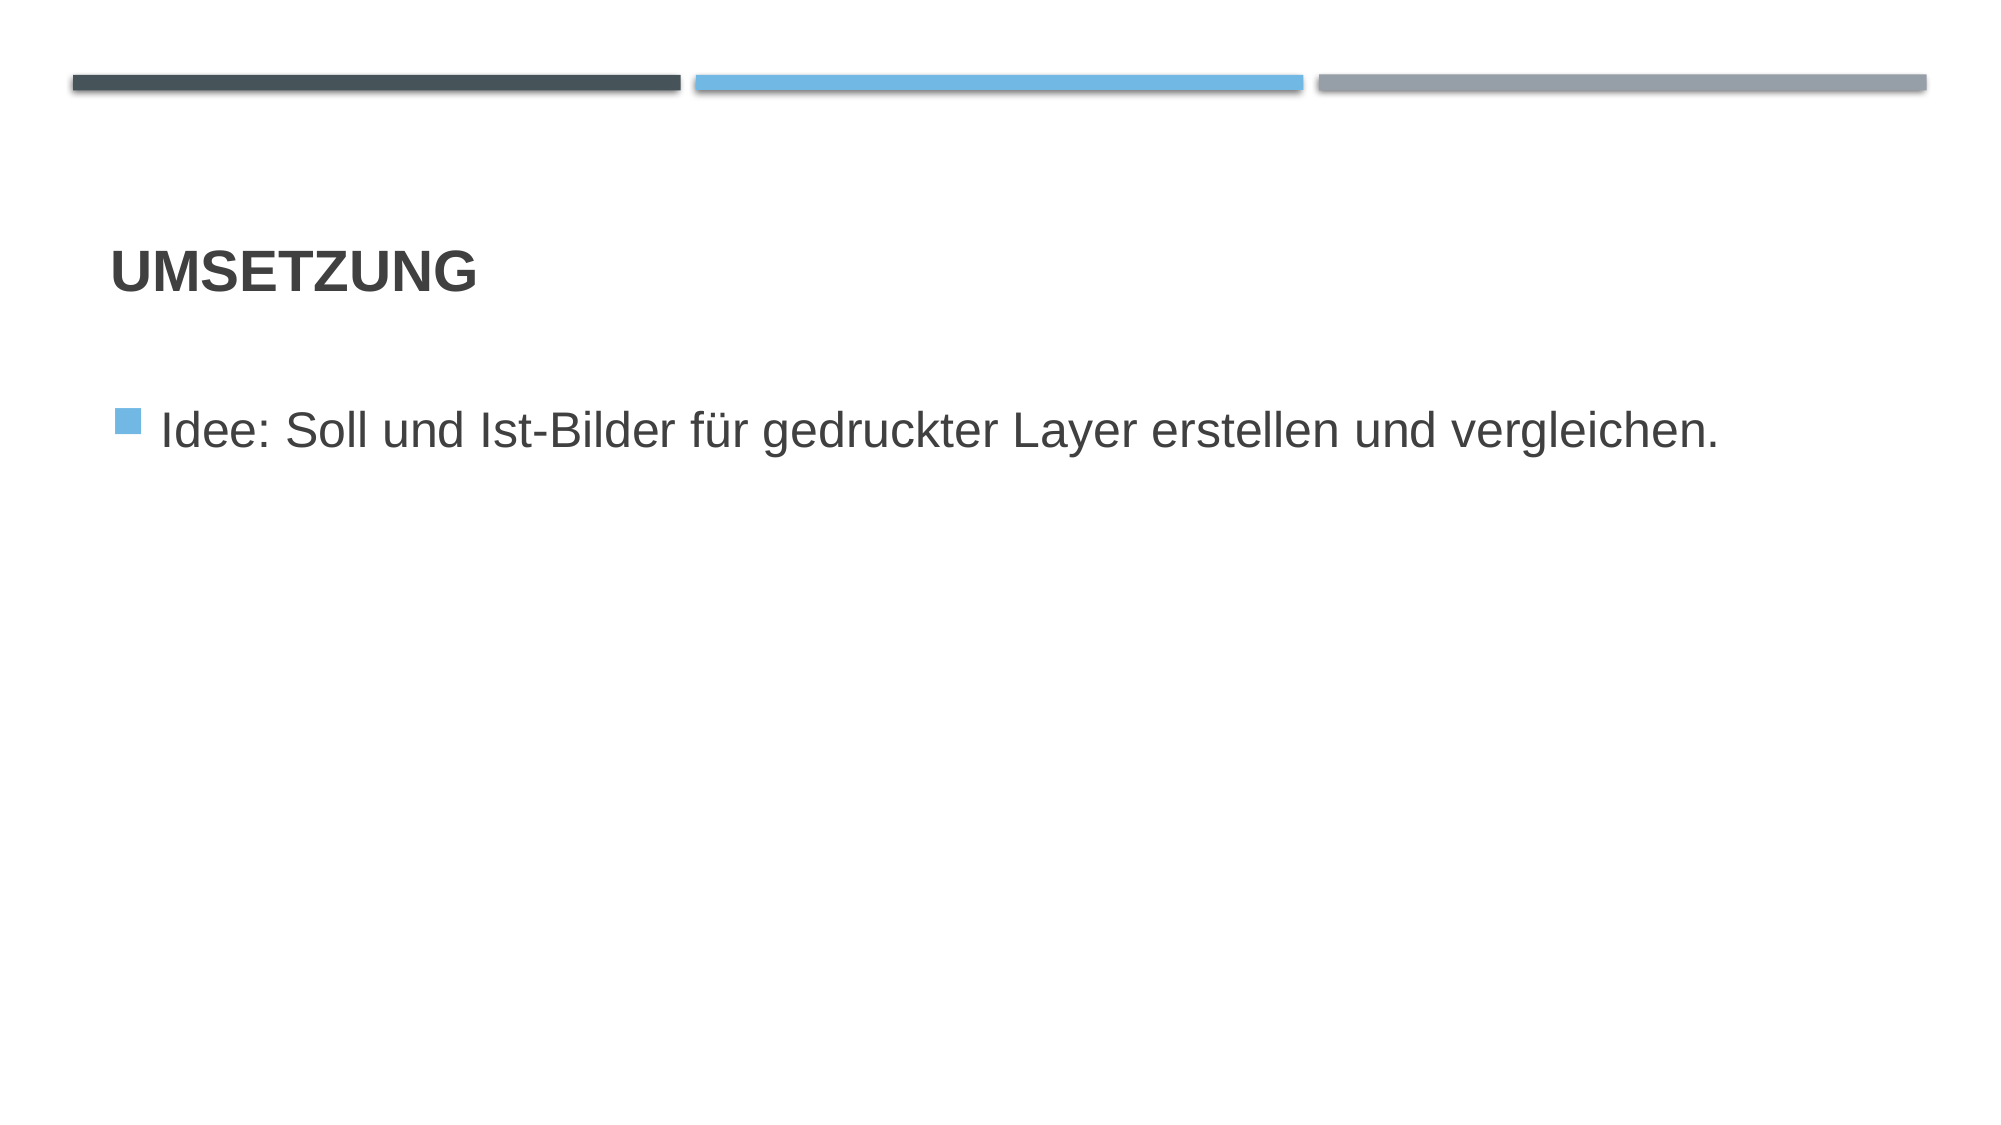

# umsetzung
Idee: Soll und Ist-Bilder für gedruckter Layer erstellen und vergleichen.